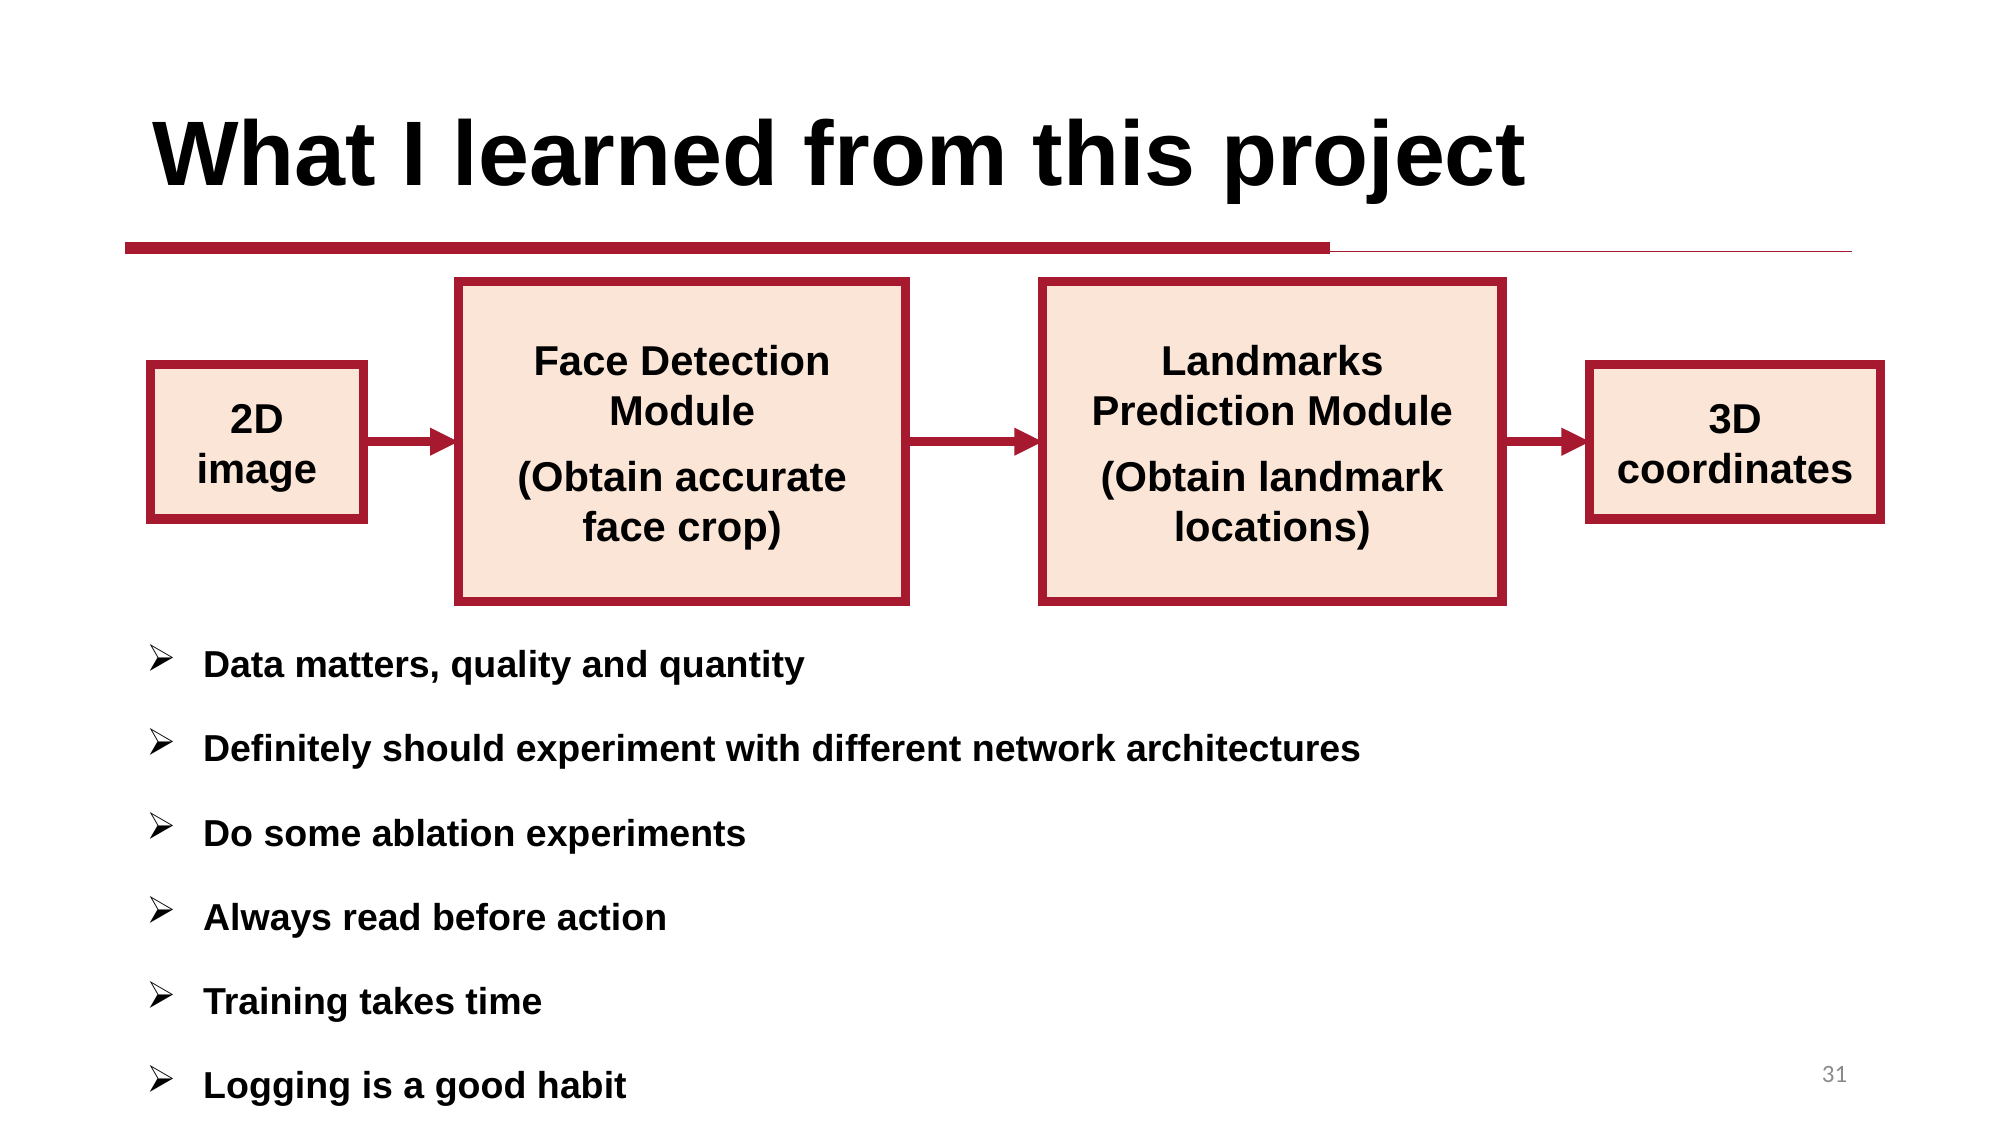

What I learned from this project
Face Detection Module
(Obtain accurate face crop)
Landmarks Prediction Module
(Obtain landmark locations)
2D image
3D coordinates
Data matters, quality and quantity
Definitely should experiment with different network architectures
Do some ablation experiments
Always read before action
Training takes time
Logging is a good habit
31